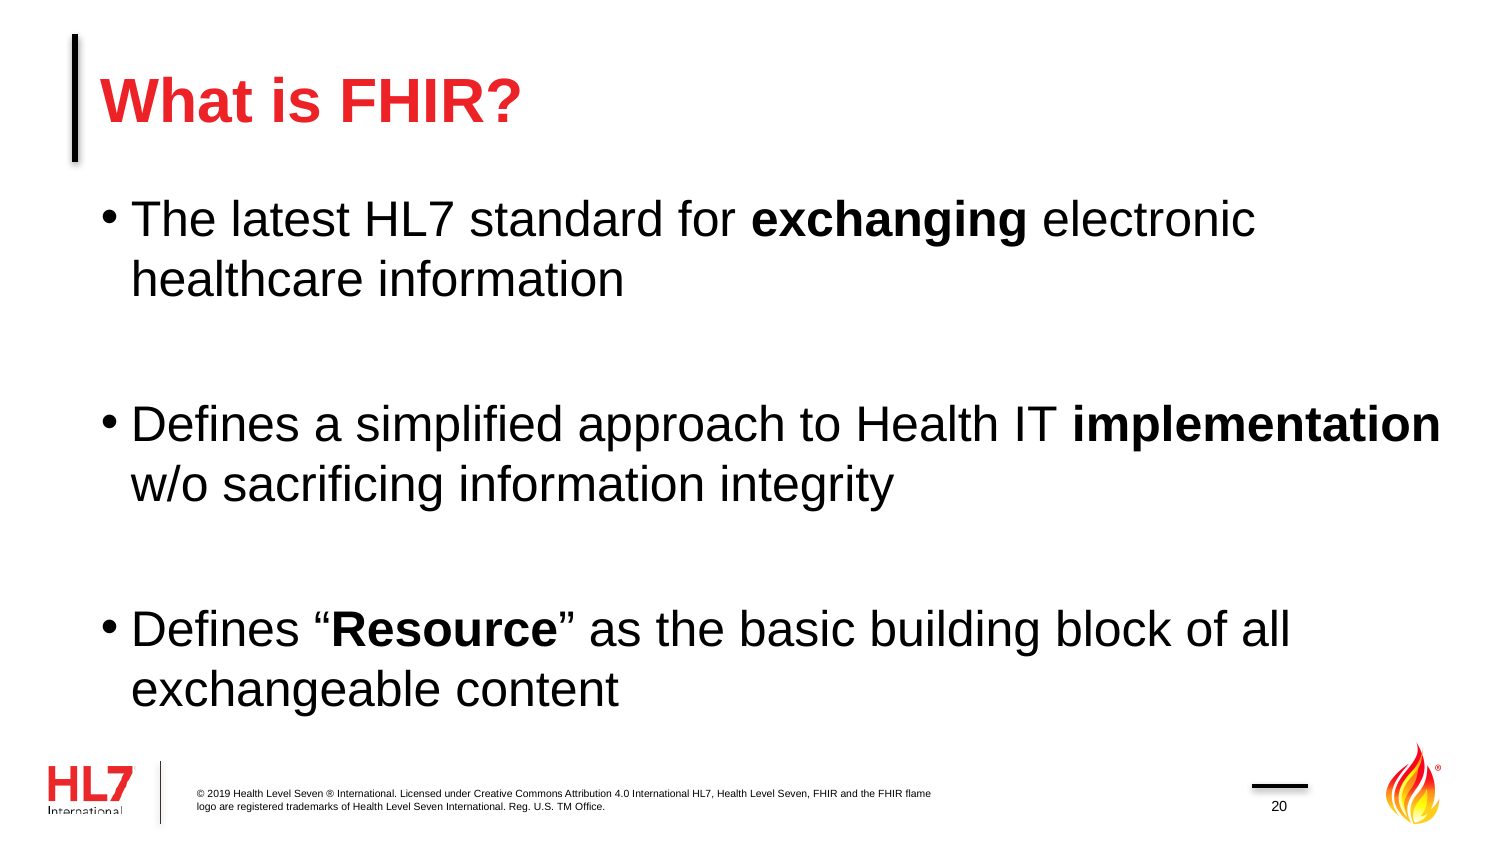

# What is FHIR?
The latest HL7 standard for exchanging electronic healthcare information

Defines a simplified approach to Health IT implementation w/o sacrificing information integrity

Defines “Resource” as the basic building block of all exchangeable content

© 2019 Health Level Seven ® International. Licensed under Creative Commons Attribution 4.0 International HL7, Health Level Seven, FHIR and the FHIR flame logo are registered trademarks of Health Level Seven International. Reg. U.S. TM Office.
20